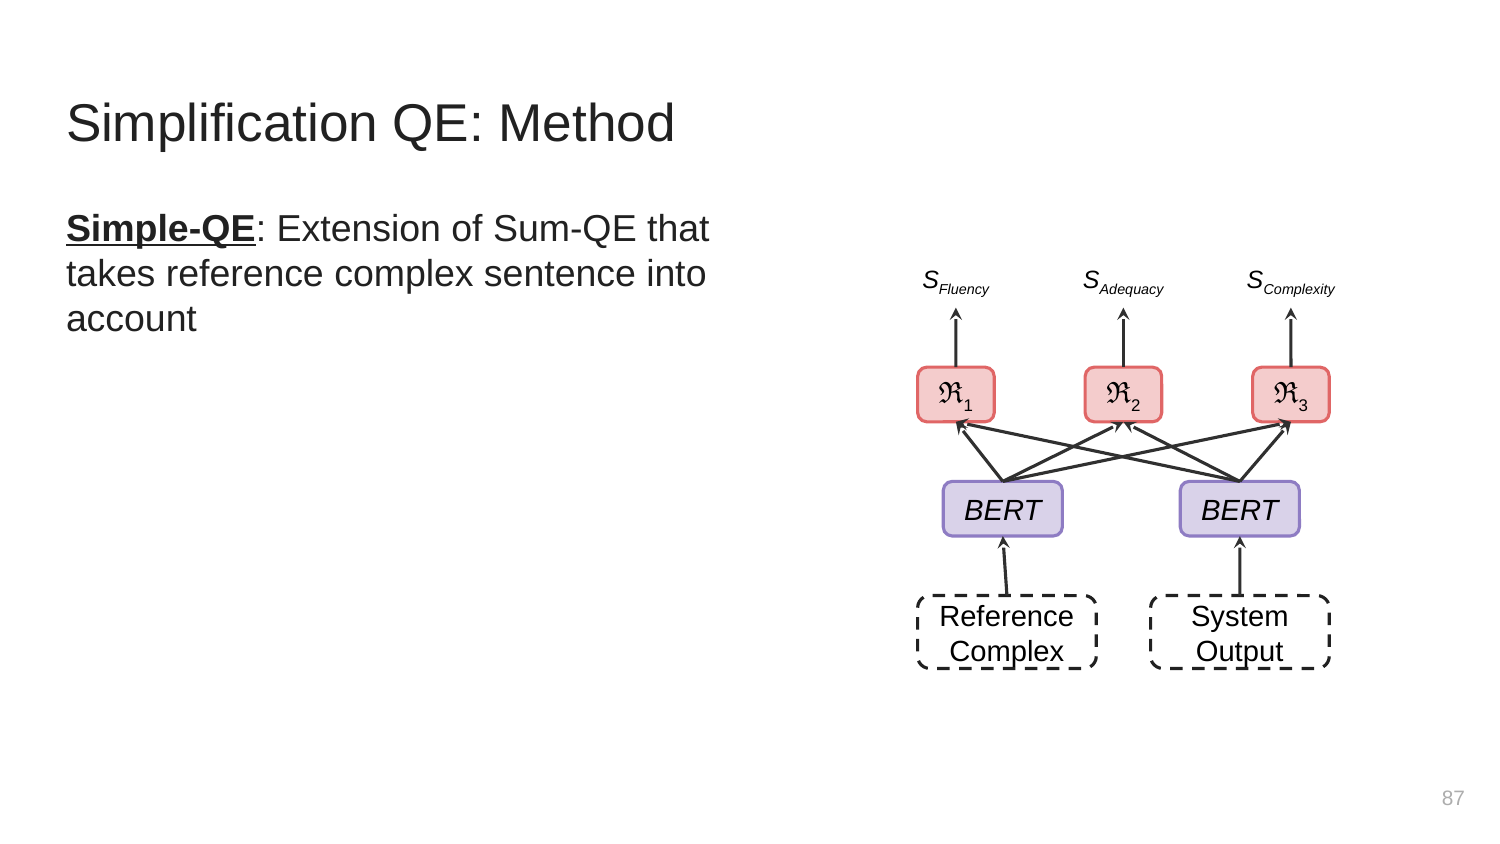

# Simplification QE: Method
Simple-QE: Extension of Sum-QE that takes reference complex sentence into account
SFluency
SAdequacy
SComplexity
ℜ1
ℜ2
ℜ3
BERT
BERT
Reference Complex
System Output
Simple-QE architecture, where each R represents a regressor layer.
87